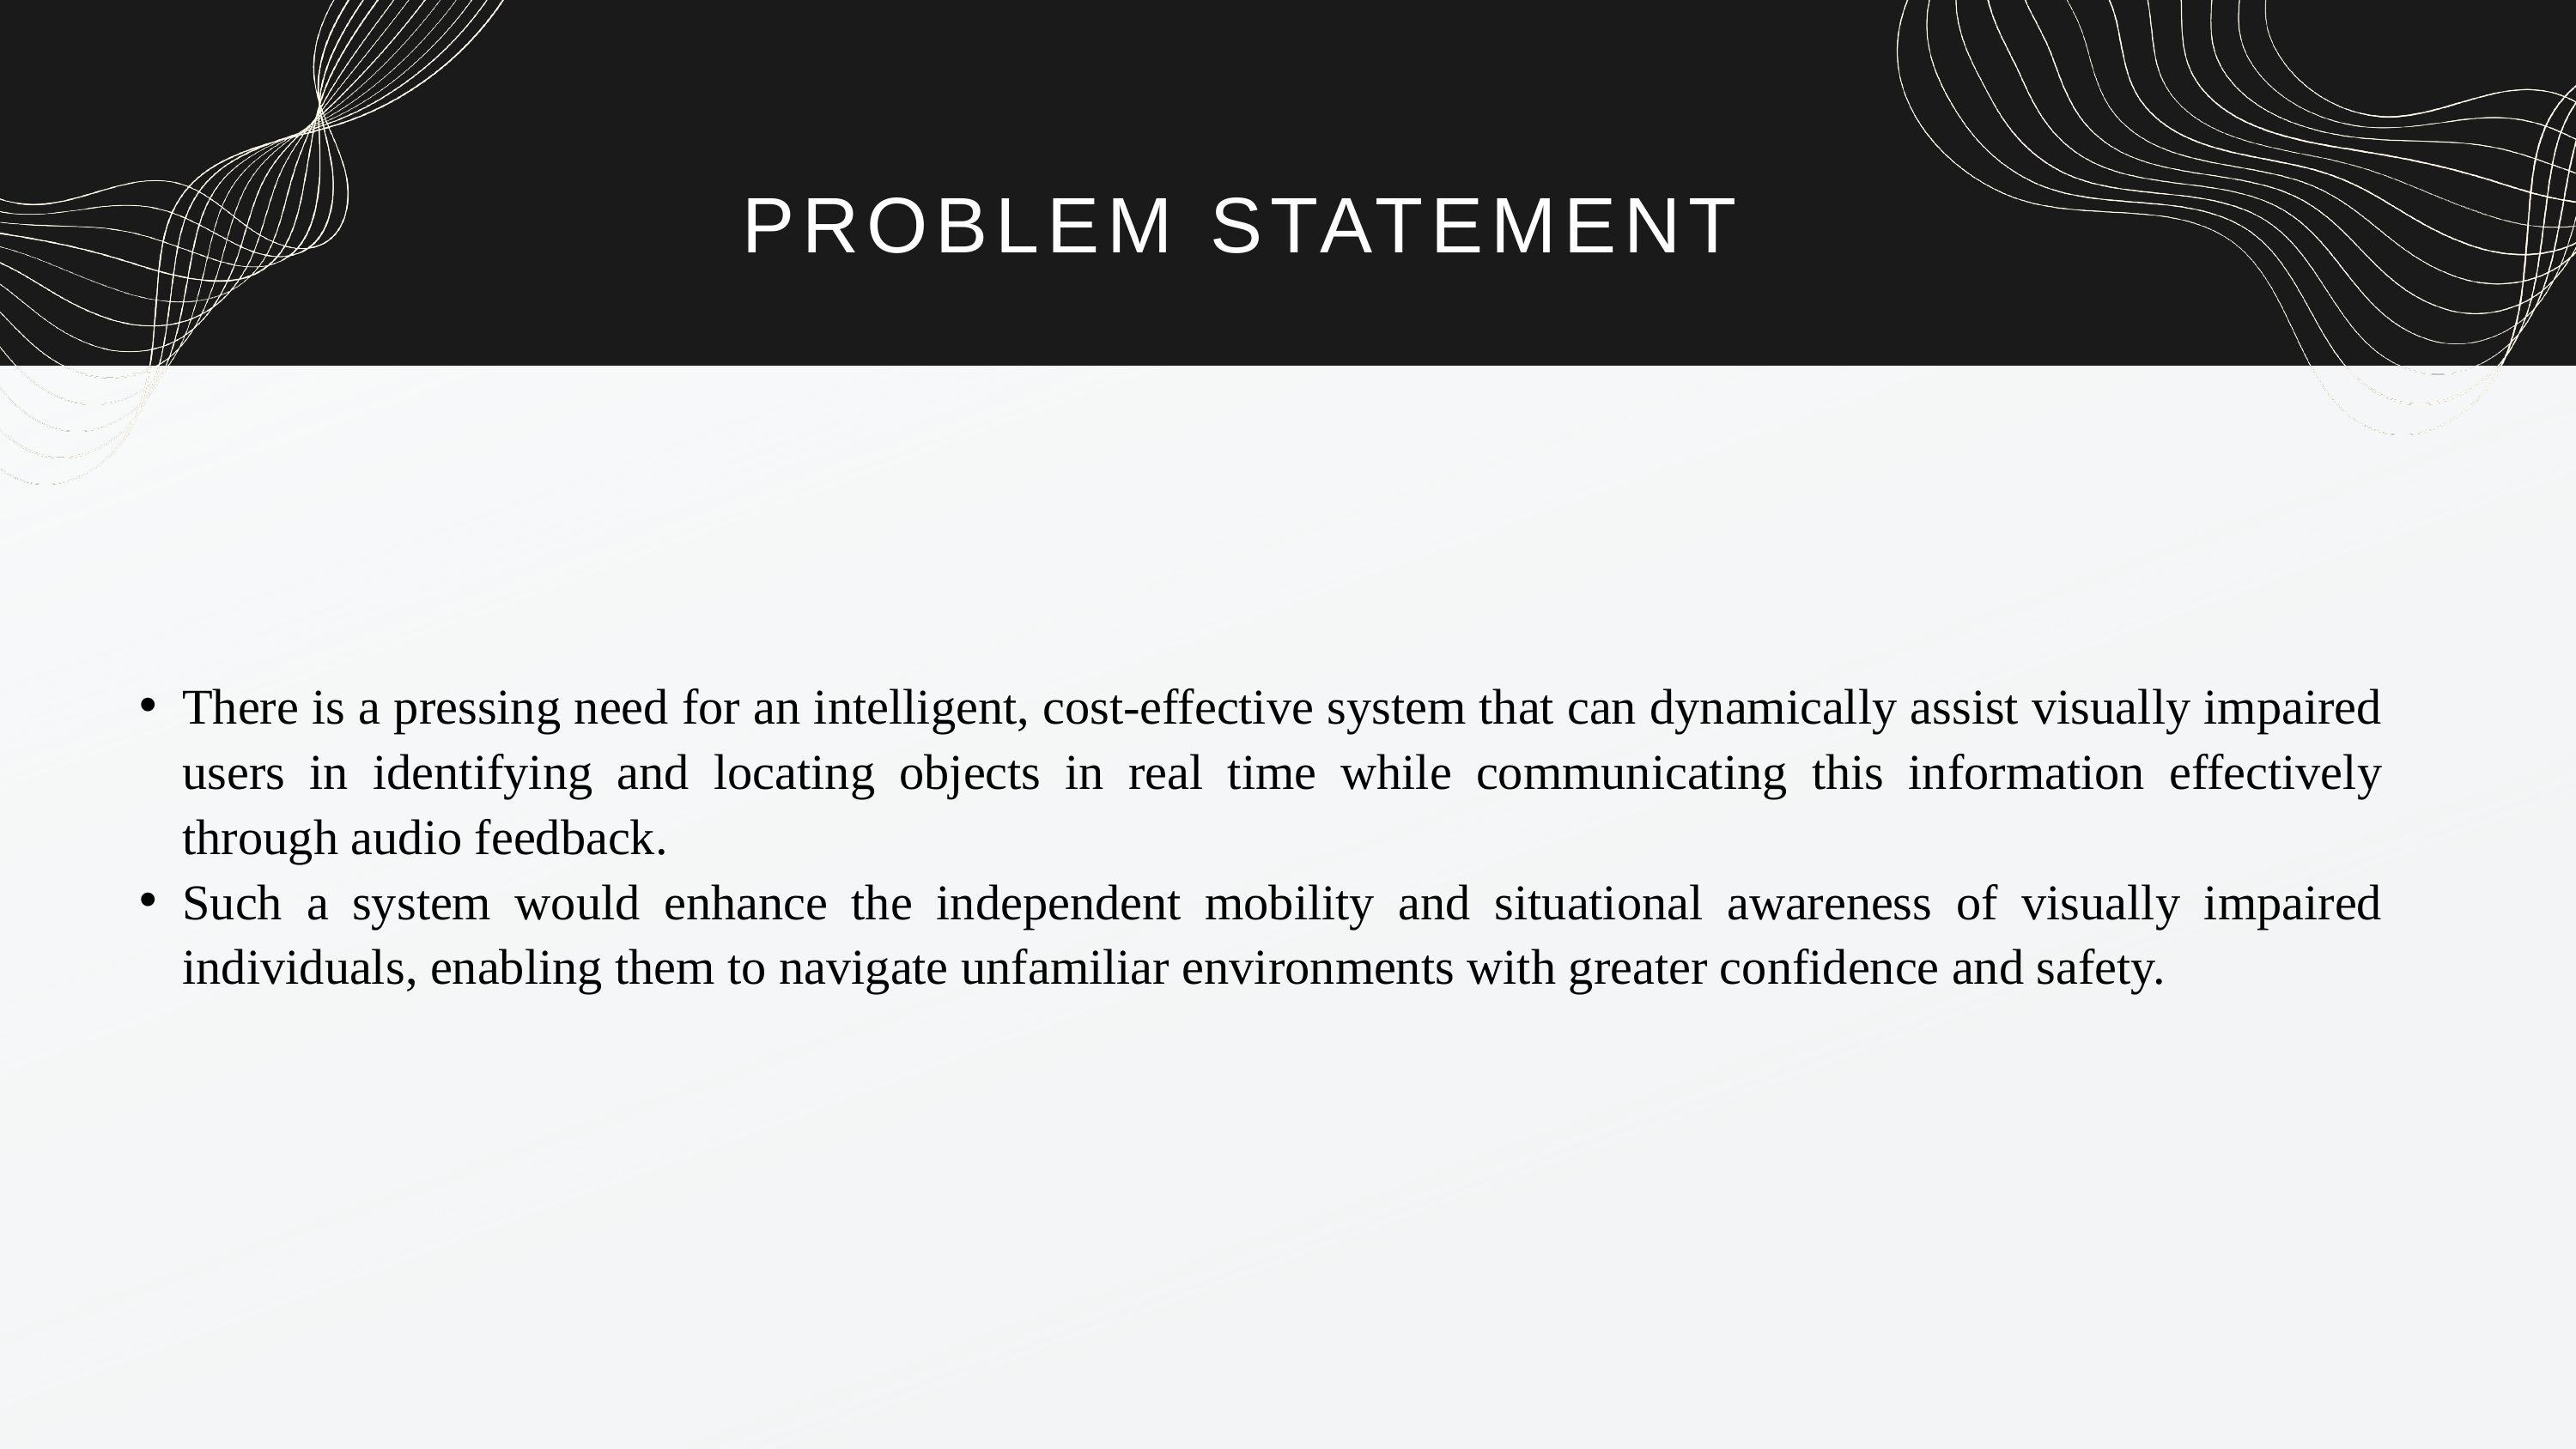

PROBLEM STATEMENT

There is a pressing need for an intelligent, cost-effective system that can dynamically assist visually impaired users in identifying and locating objects in real time while communicating this information effectively through audio feedback.
Such a system would enhance the independent mobility and situational awareness of visually impaired individuals, enabling them to navigate unfamiliar environments with greater confidence and safety.